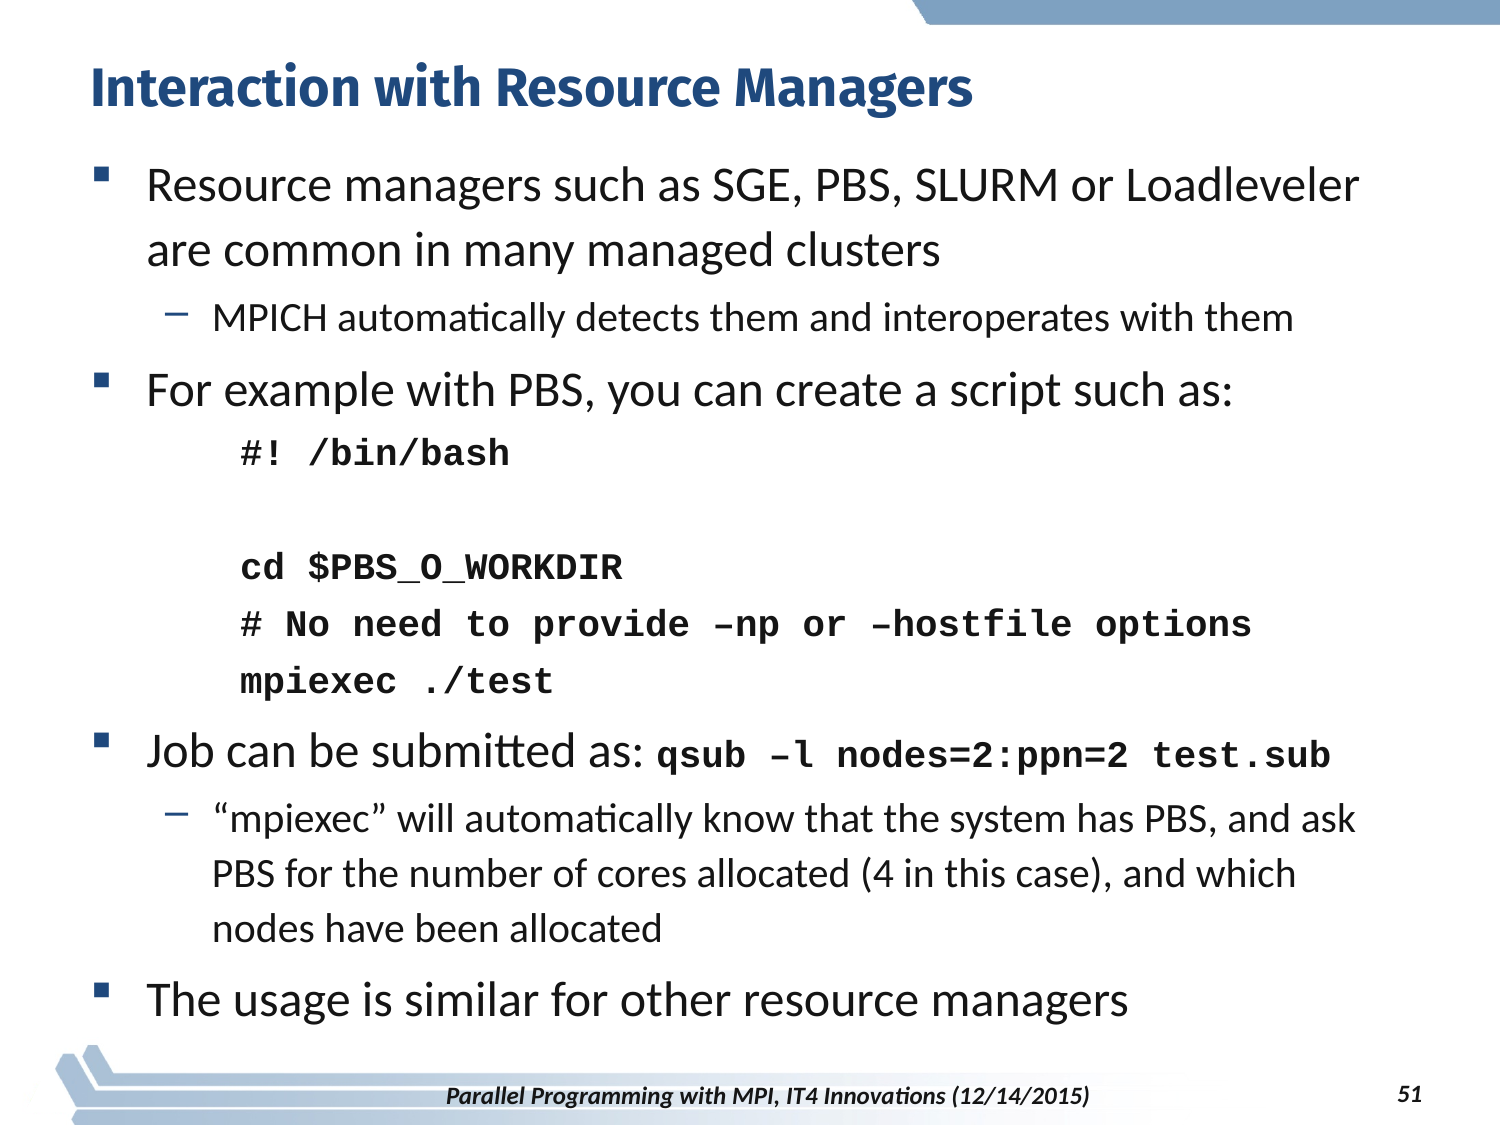

# Interaction with Resource Managers
Resource managers such as SGE, PBS, SLURM or Loadleveler are common in many managed clusters
MPICH automatically detects them and interoperates with them
For example with PBS, you can create a script such as:
	#! /bin/bash

	cd $PBS_O_WORKDIR
	# No need to provide –np or –hostfile options
	mpiexec ./test
Job can be submitted as: qsub –l nodes=2:ppn=2 test.sub
“mpiexec” will automatically know that the system has PBS, and ask PBS for the number of cores allocated (4 in this case), and which nodes have been allocated
The usage is similar for other resource managers
51
Parallel Programming with MPI, IT4 Innovations (12/14/2015)